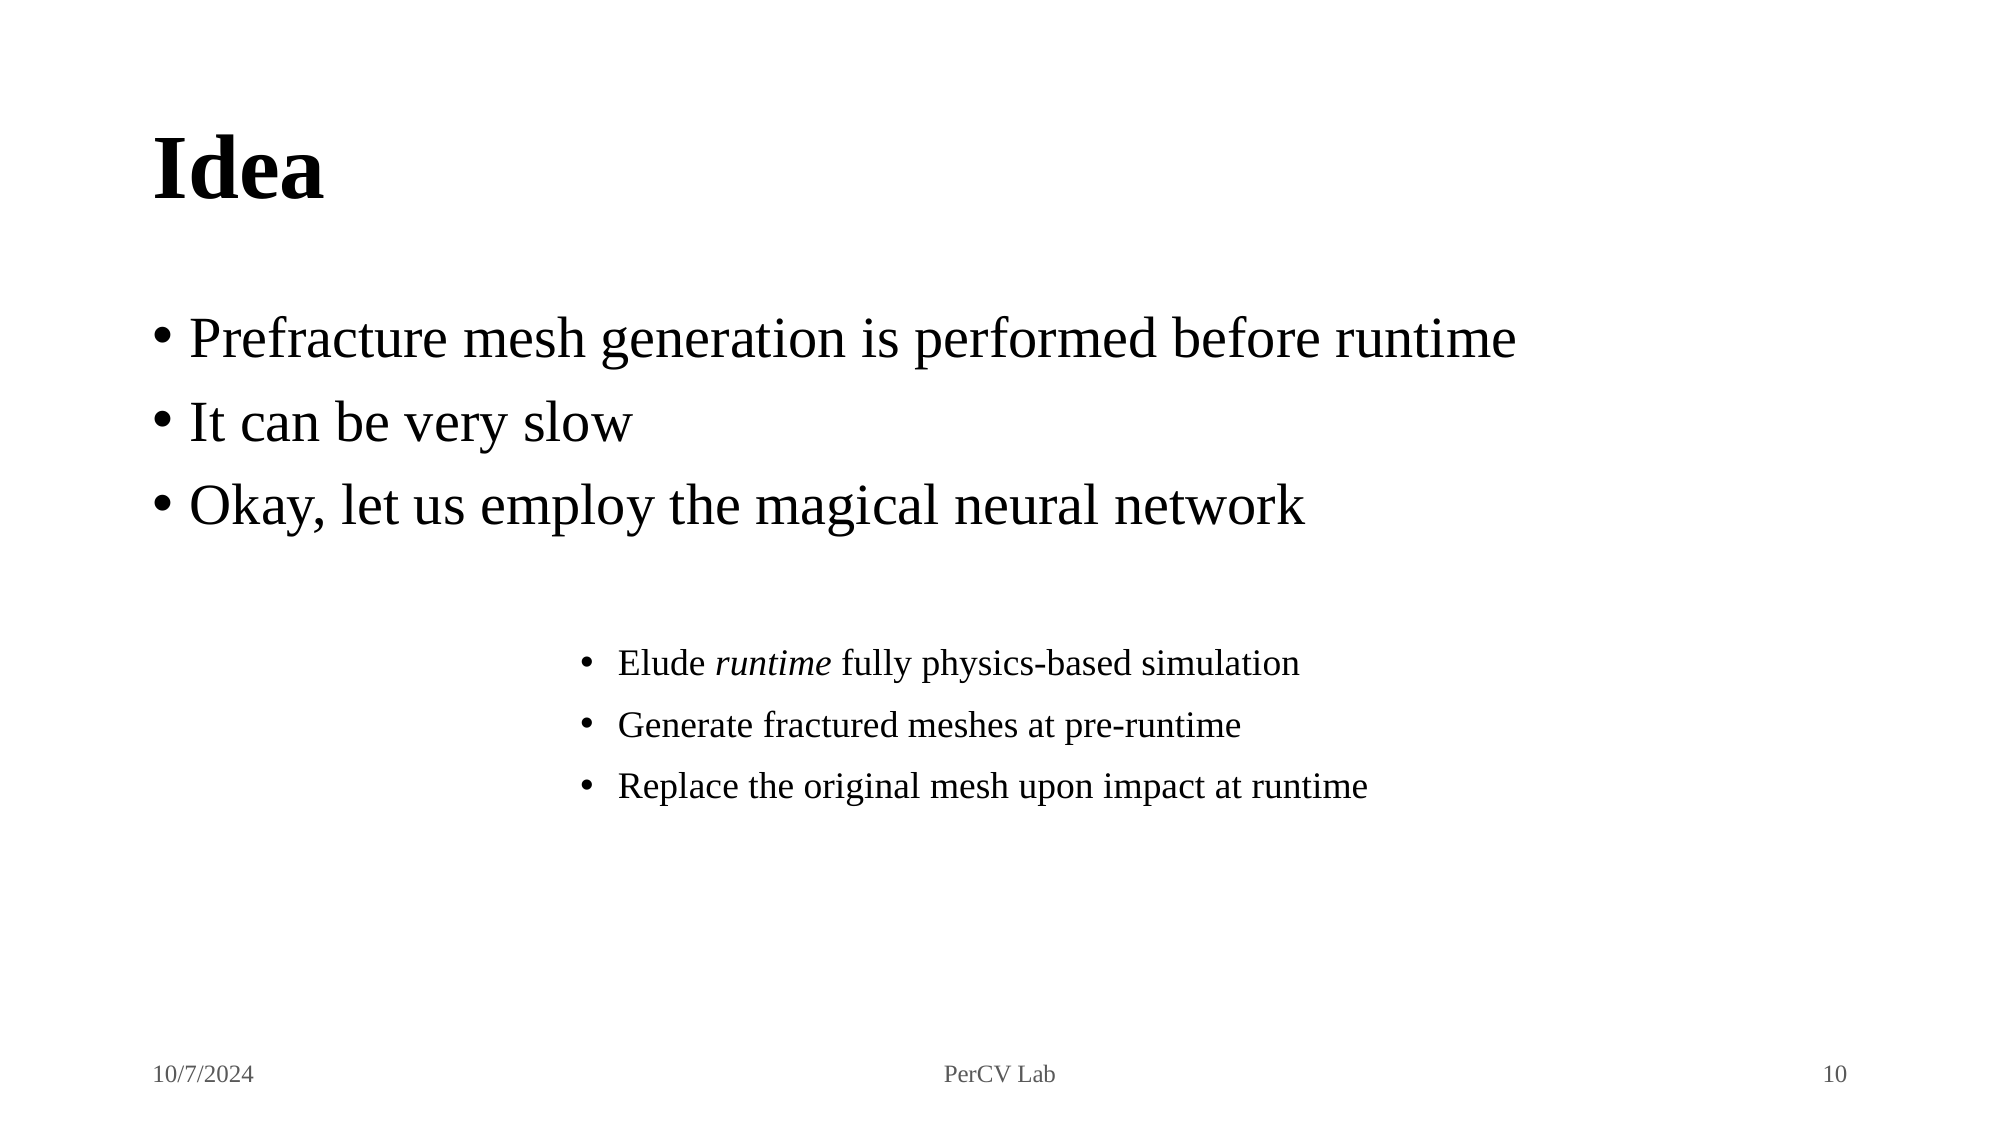

# Idea
Prefracture mesh generation is performed before runtime
It can be very slow
Okay, let us employ the magical neural network
Elude runtime fully physics-based simulation
Generate fractured meshes at pre-runtime
Replace the original mesh upon impact at runtime
10/7/2024
PerCV Lab
10